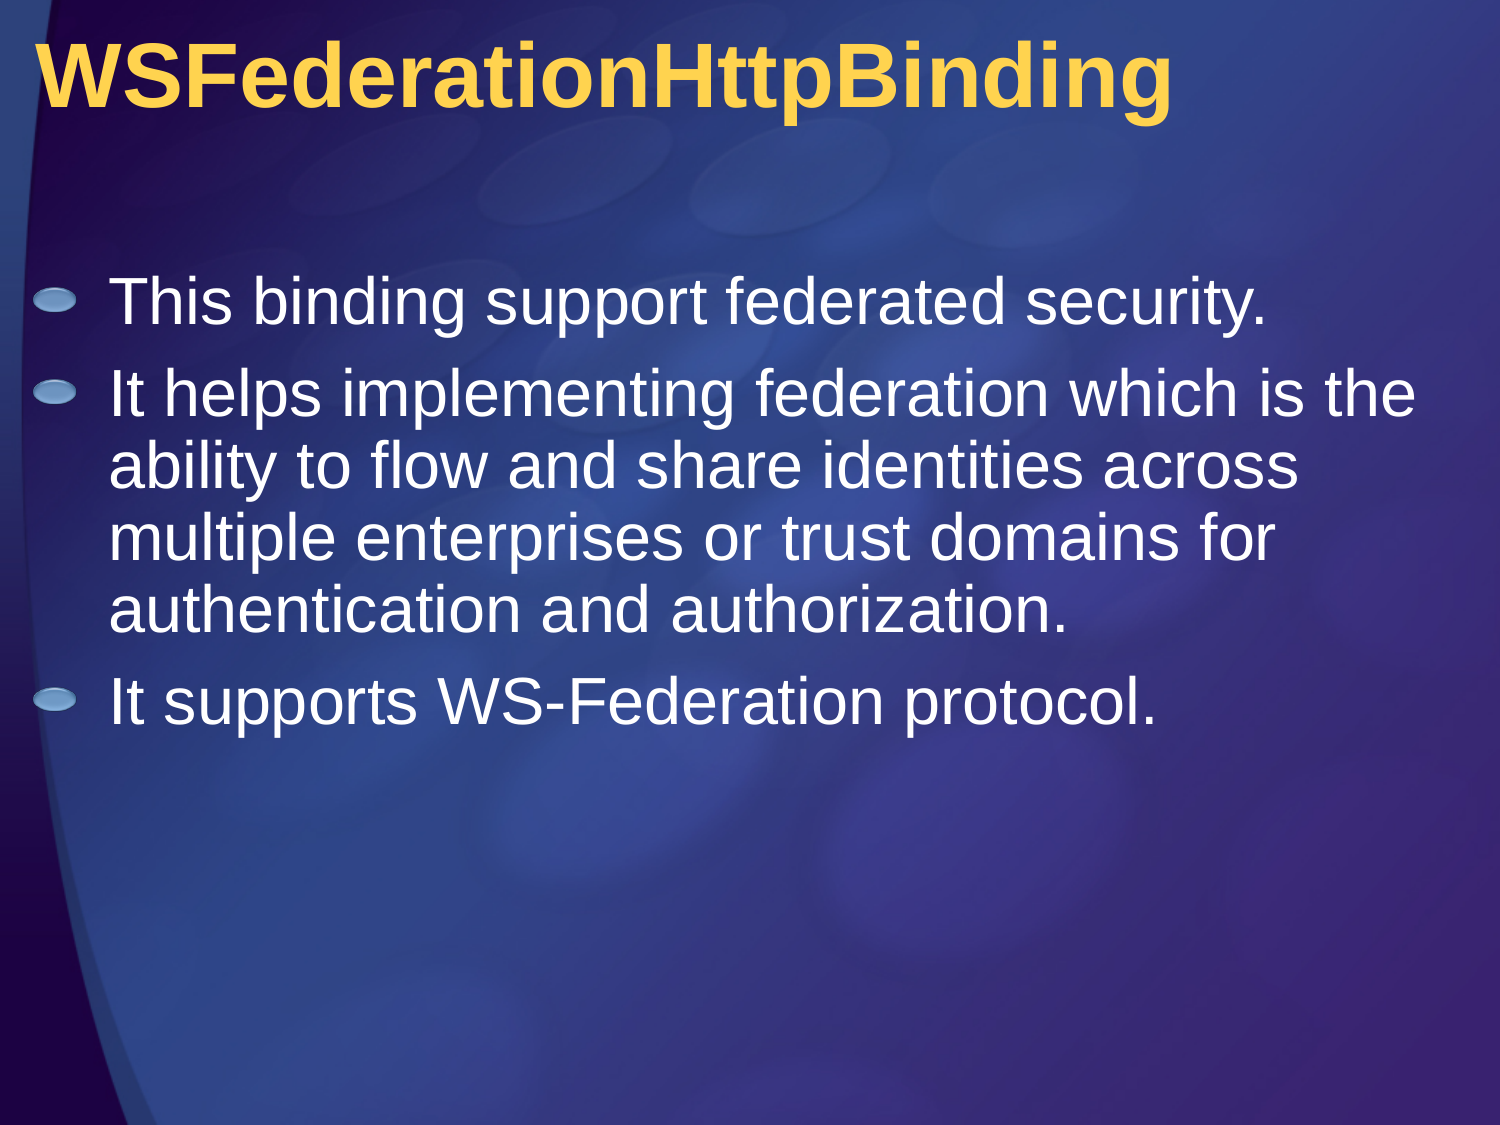

# WSFederationHttpBinding
This binding support federated security.
It helps implementing federation which is the ability to flow and share identities across multiple enterprises or trust domains for authentication and authorization.
It supports WS-Federation protocol.